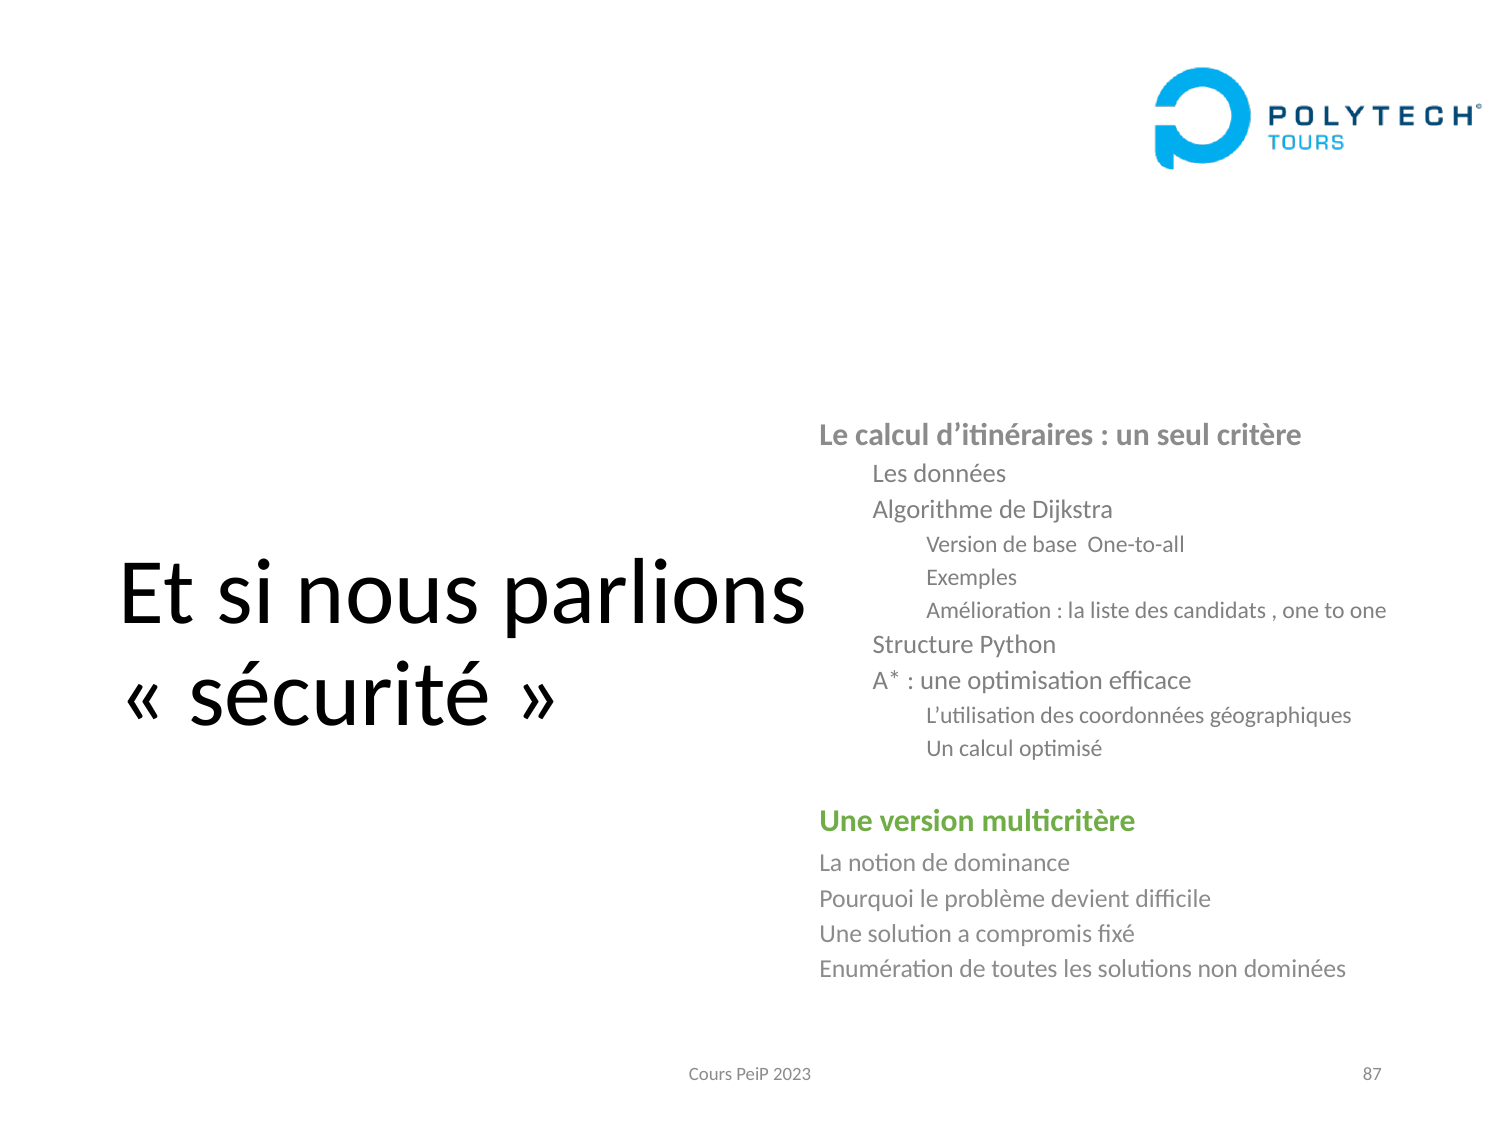

# Et si nous parlions « sécurité »
Le calcul d’itinéraires : un seul critère
Les données
Algorithme de Dijkstra
Version de base  One-to-all
Exemples
Amélioration : la liste des candidats , one to one
Structure Python
A* : une optimisation efficace
L’utilisation des coordonnées géographiques
Un calcul optimisé

Une version multicritère
	La notion de dominance
	Pourquoi le problème devient difficile
	Une solution a compromis fixé
	Enumération de toutes les solutions non dominées

Cours PeiP 2023
87